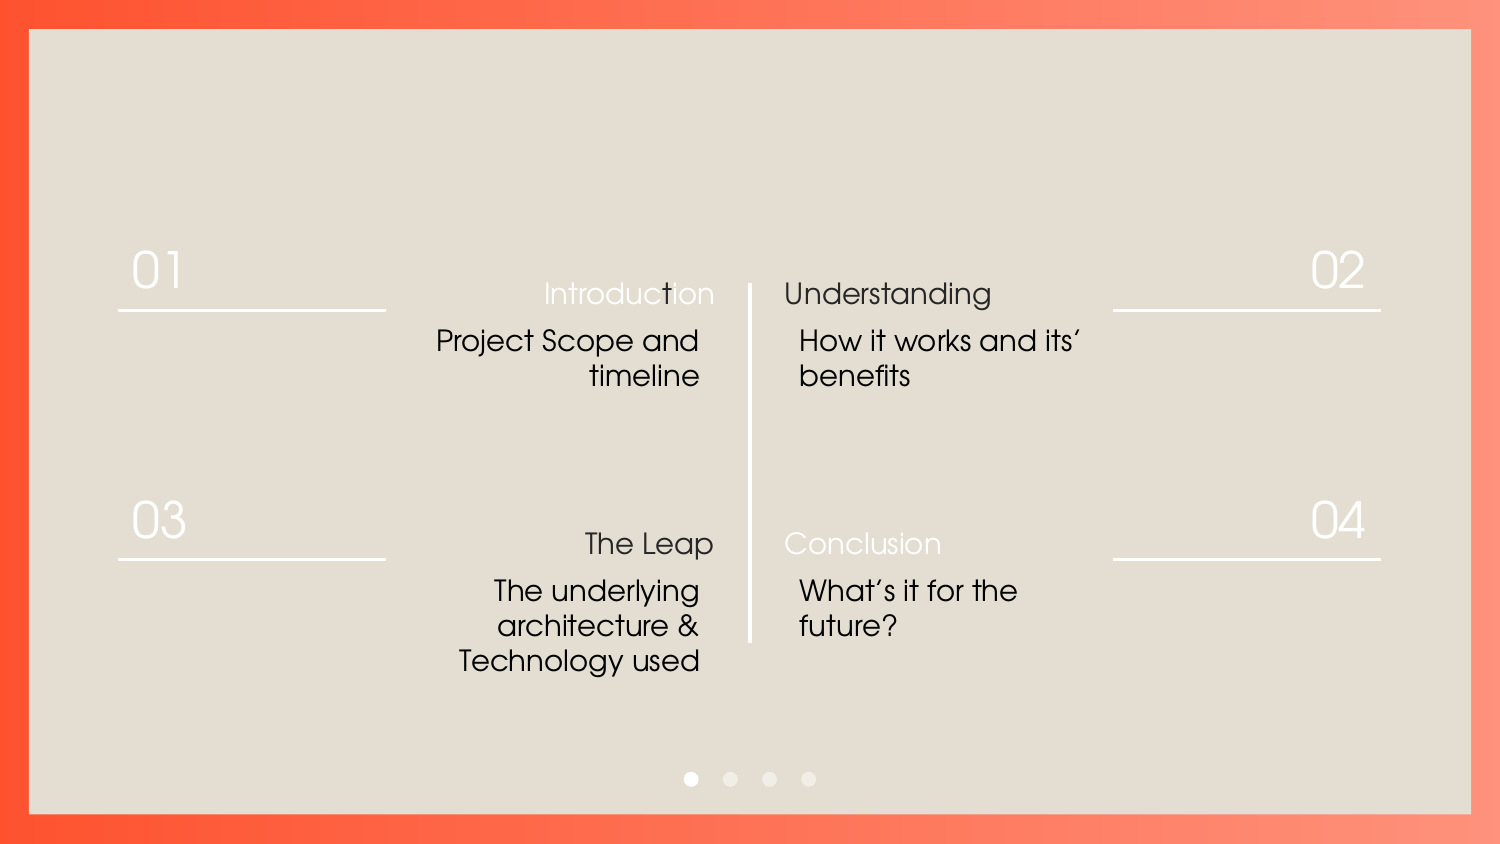

01
02
Understanding
# Introduction
Project Scope and timeline
How it works and its’ benefits
03
04
Conclusion
The Leap
The underlying architecture & Technology used
What’s it for the future?